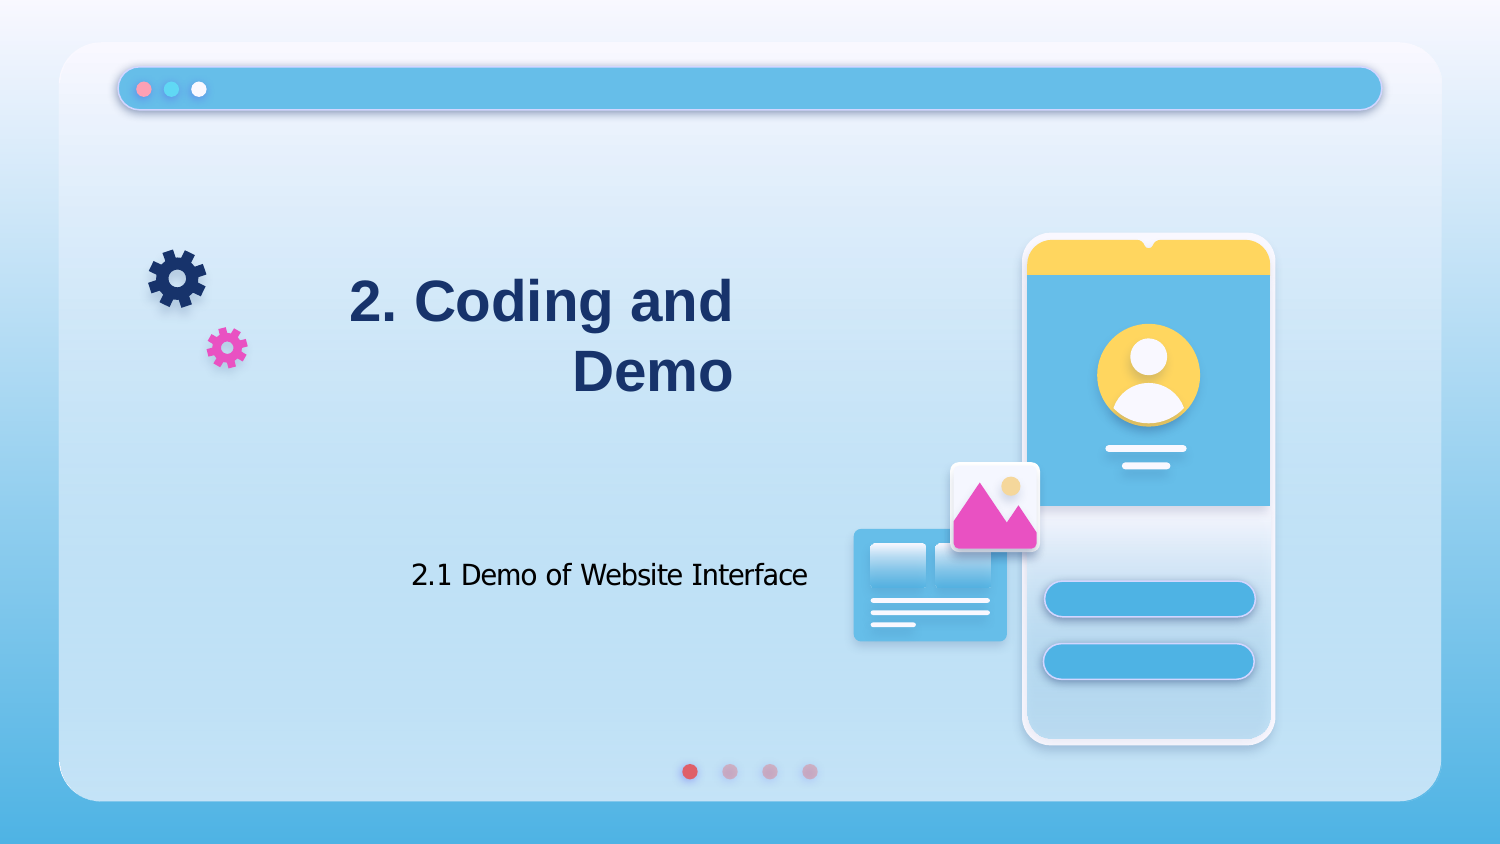

# 2. Coding and Demo

2.1 Demo of Website Interface